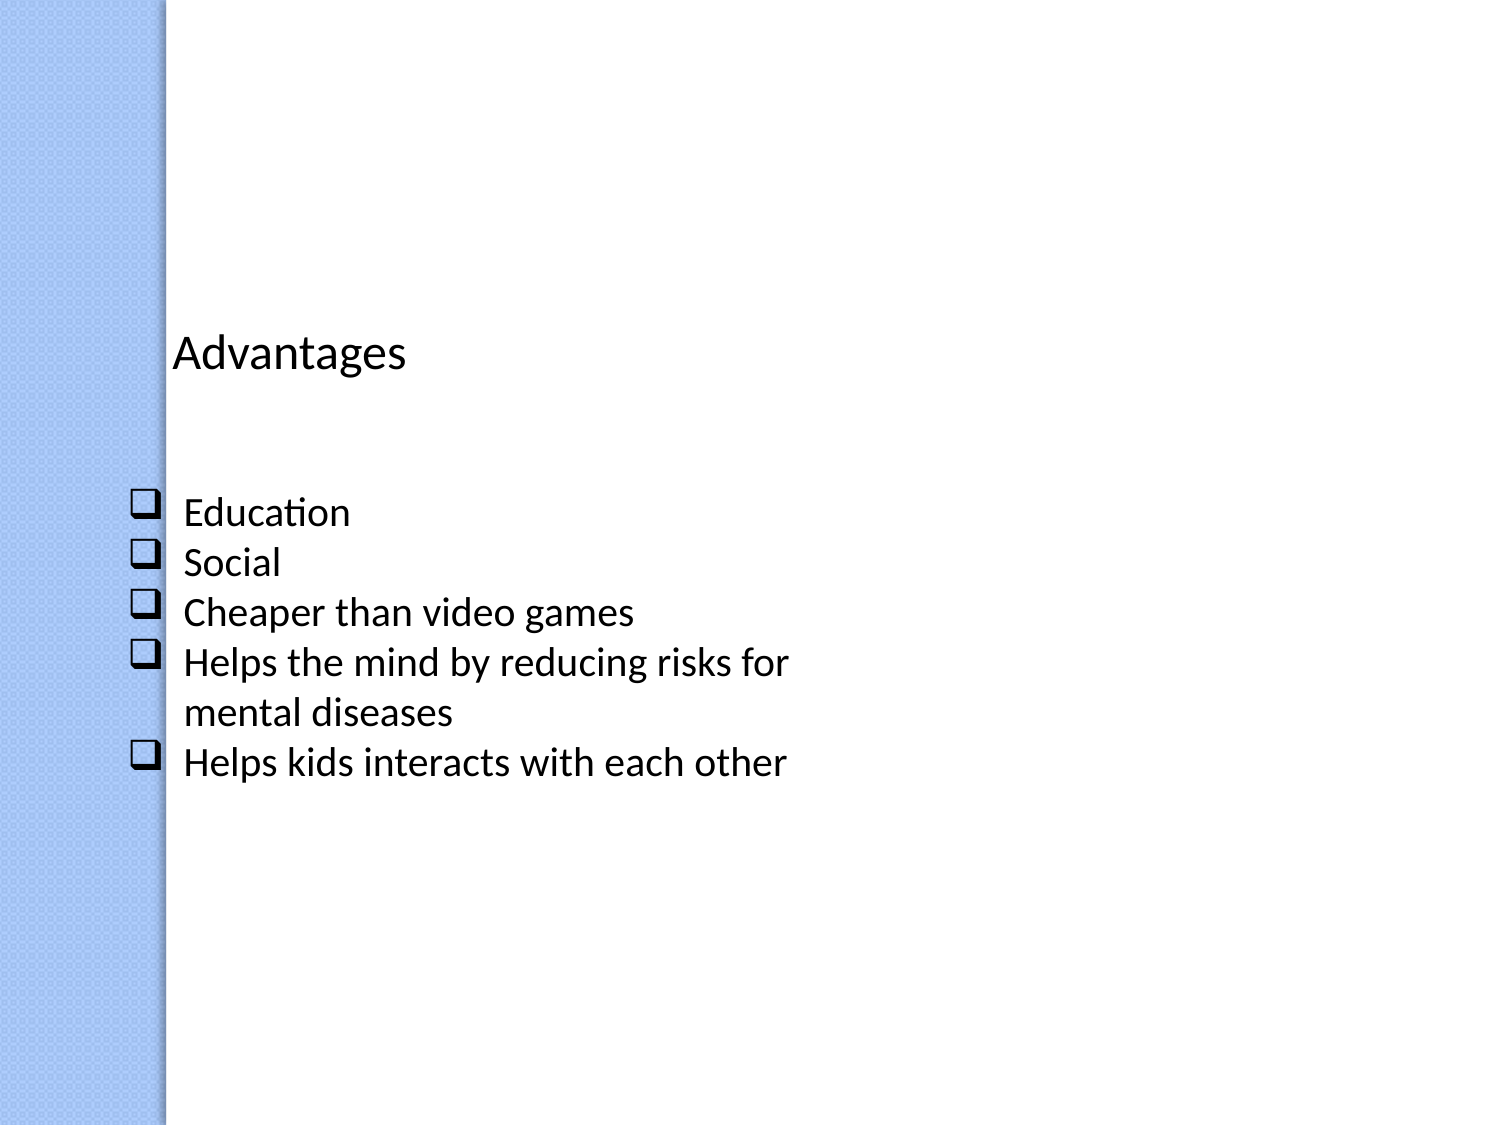

Advantages

 Education
Social
Cheaper than video games
Helps the mind by reducing risks for mental diseases
Helps kids interacts with each other